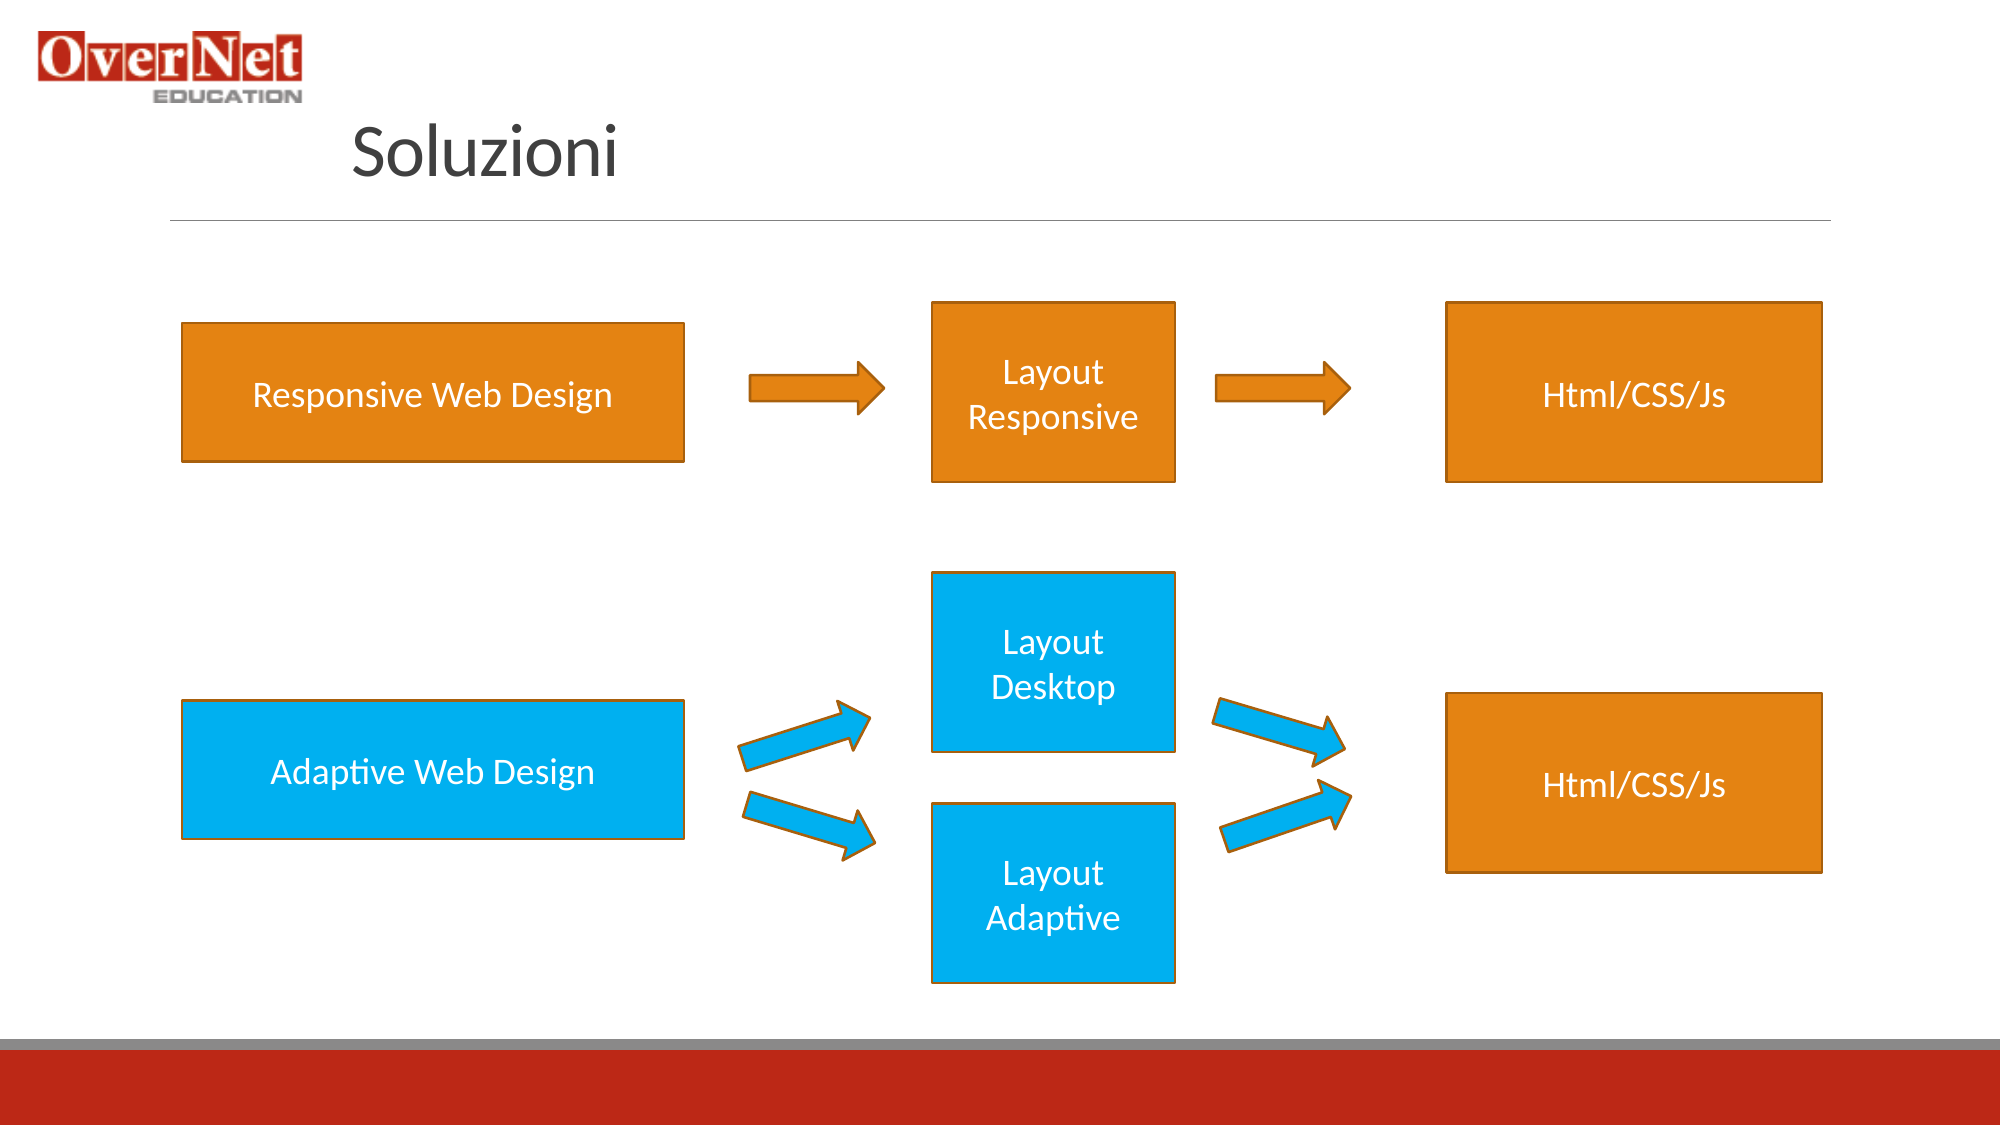

# Soluzioni

Layout Responsive
Html/CSS/Js
Responsive Web Design

Layout Desktop

Html/CSS/Js
Adaptive Web Design

Layout Adaptive